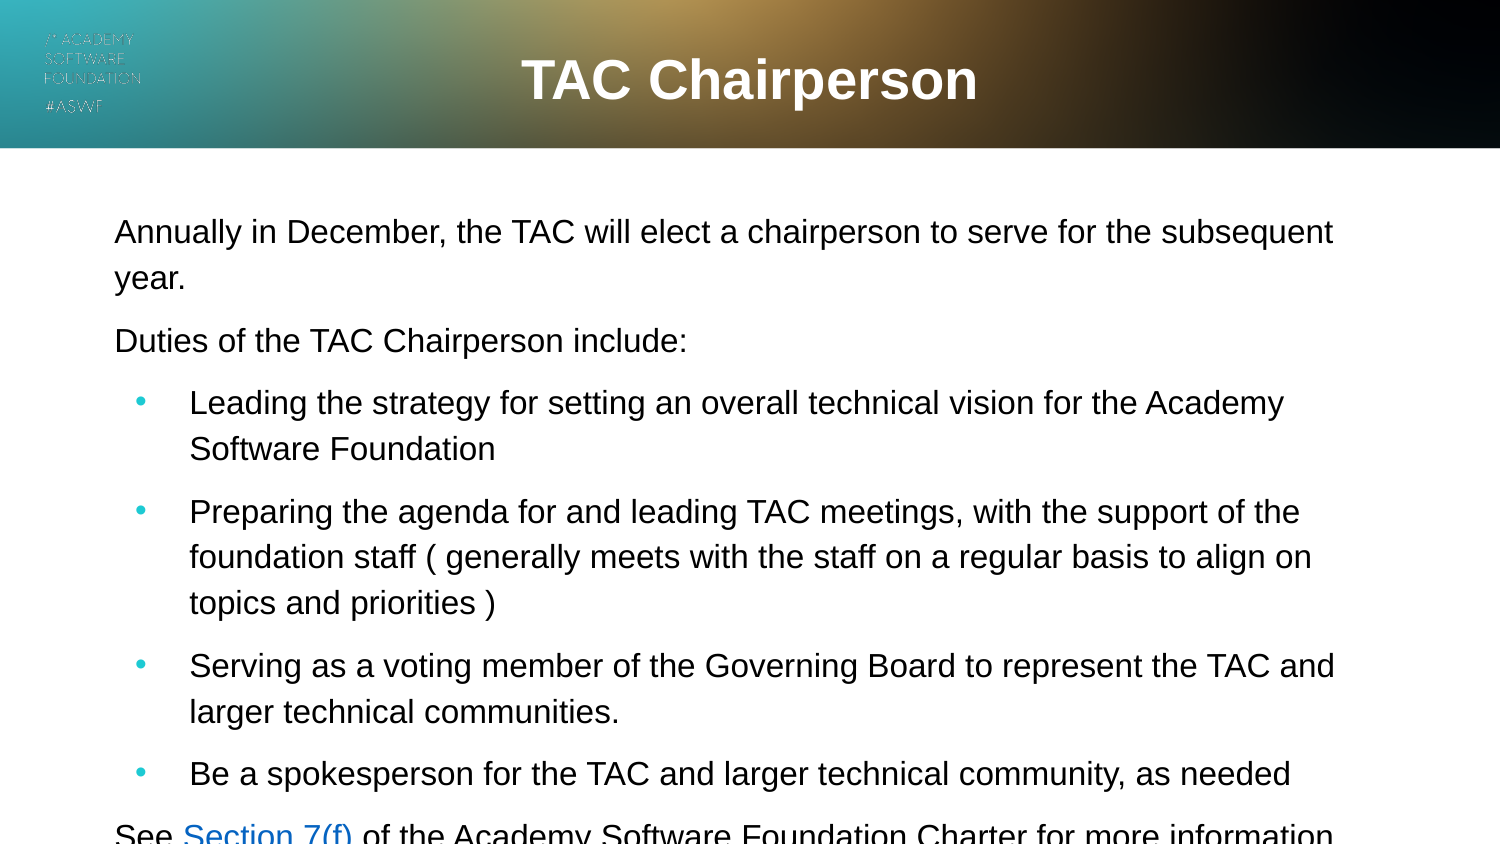

# TAC Chairperson
Annually in December, the TAC will elect a chairperson to serve for the subsequent year.
Duties of the TAC Chairperson include:
Leading the strategy for setting an overall technical vision for the Academy Software Foundation
Preparing the agenda for and leading TAC meetings, with the support of the foundation staff ( generally meets with the staff on a regular basis to align on topics and priorities )
Serving as a voting member of the Governing Board to represent the TAC and larger technical communities.
Be a spokesperson for the TAC and larger technical community, as needed
See Section 7(f) of the Academy Software Foundation Charter for more information about the chairperson role.